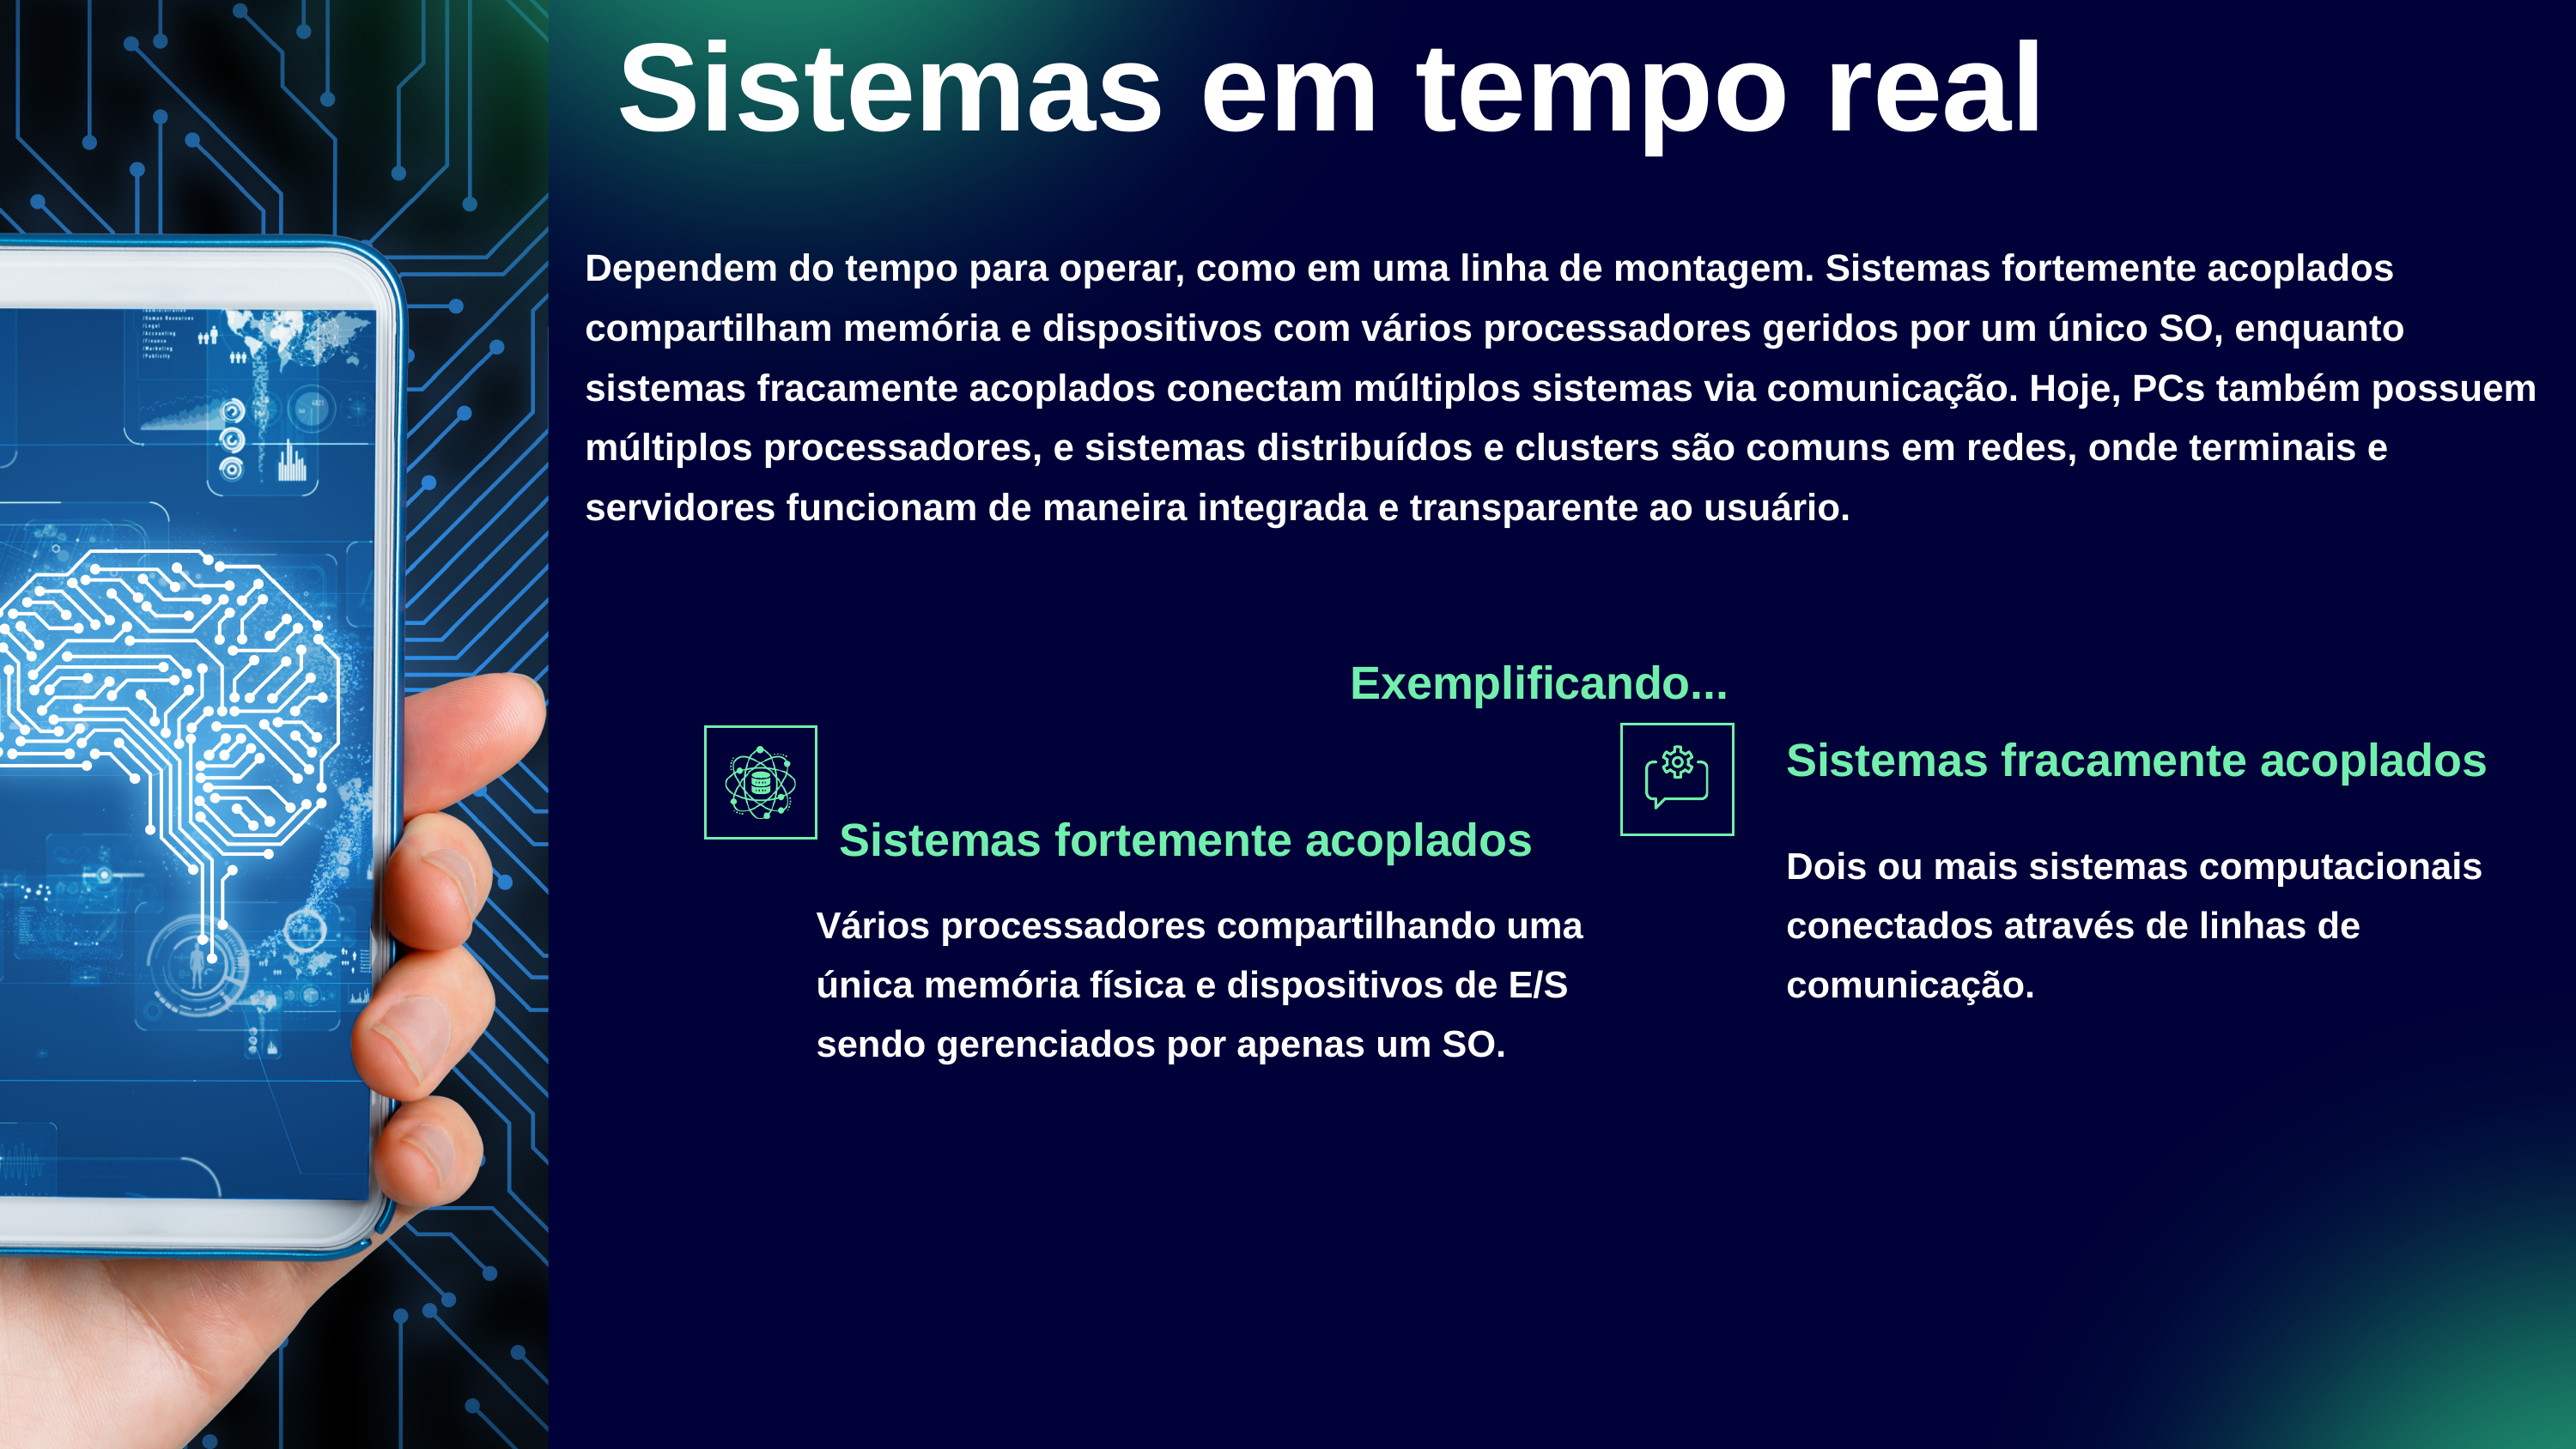

Sistemas em tempo real
Dependem do tempo para operar, como em uma linha de montagem. Sistemas fortemente acoplados compartilham memória e dispositivos com vários processadores geridos por um único SO, enquanto sistemas fracamente acoplados conectam múltiplos sistemas via comunicação. Hoje, PCs também possuem múltiplos processadores, e sistemas distribuídos e clusters são comuns em redes, onde terminais e servidores funcionam de maneira integrada e transparente ao usuário.
Exemplificando...
Sistemas fracamente acoplados

Sistemas fortemente acoplados
Dois ou mais sistemas computacionais conectados através de linhas de comunicação.

Vários processadores compartilhando uma única memória física e dispositivos de E/S sendo gerenciados por apenas um SO.